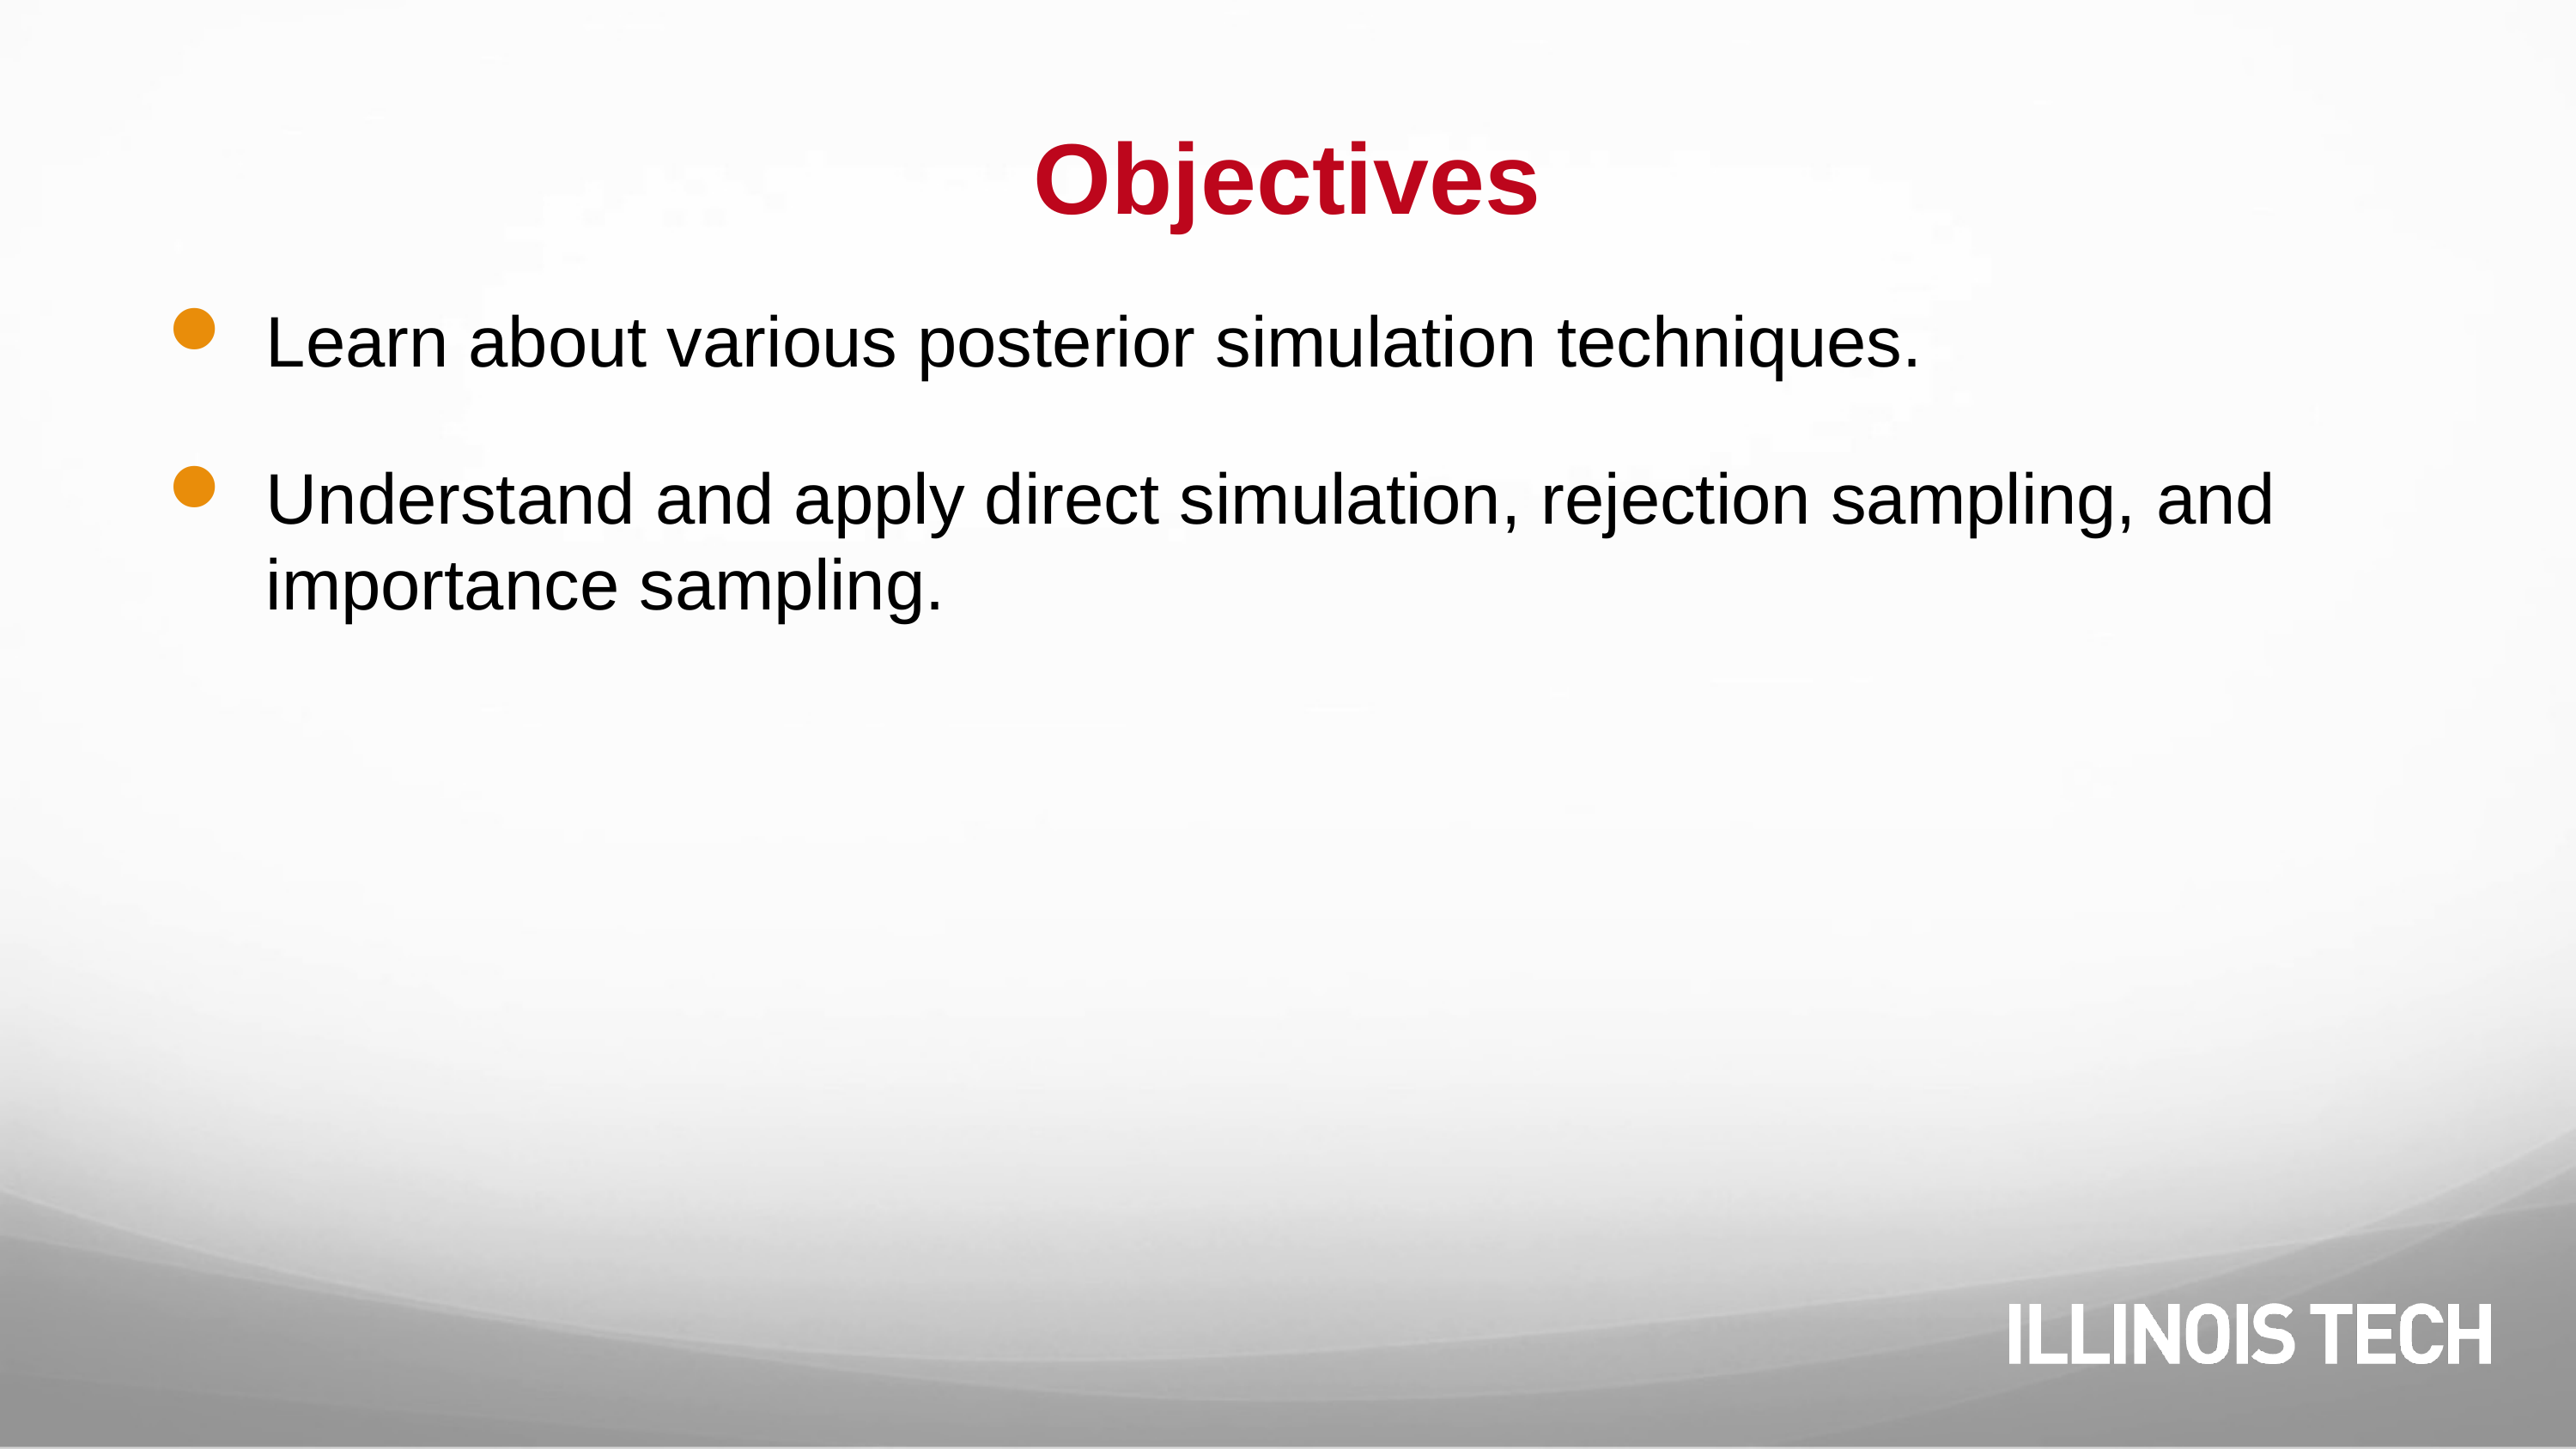

# Objectives
Learn about various posterior simulation techniques.
Understand and apply direct simulation, rejection sampling, and importance sampling.